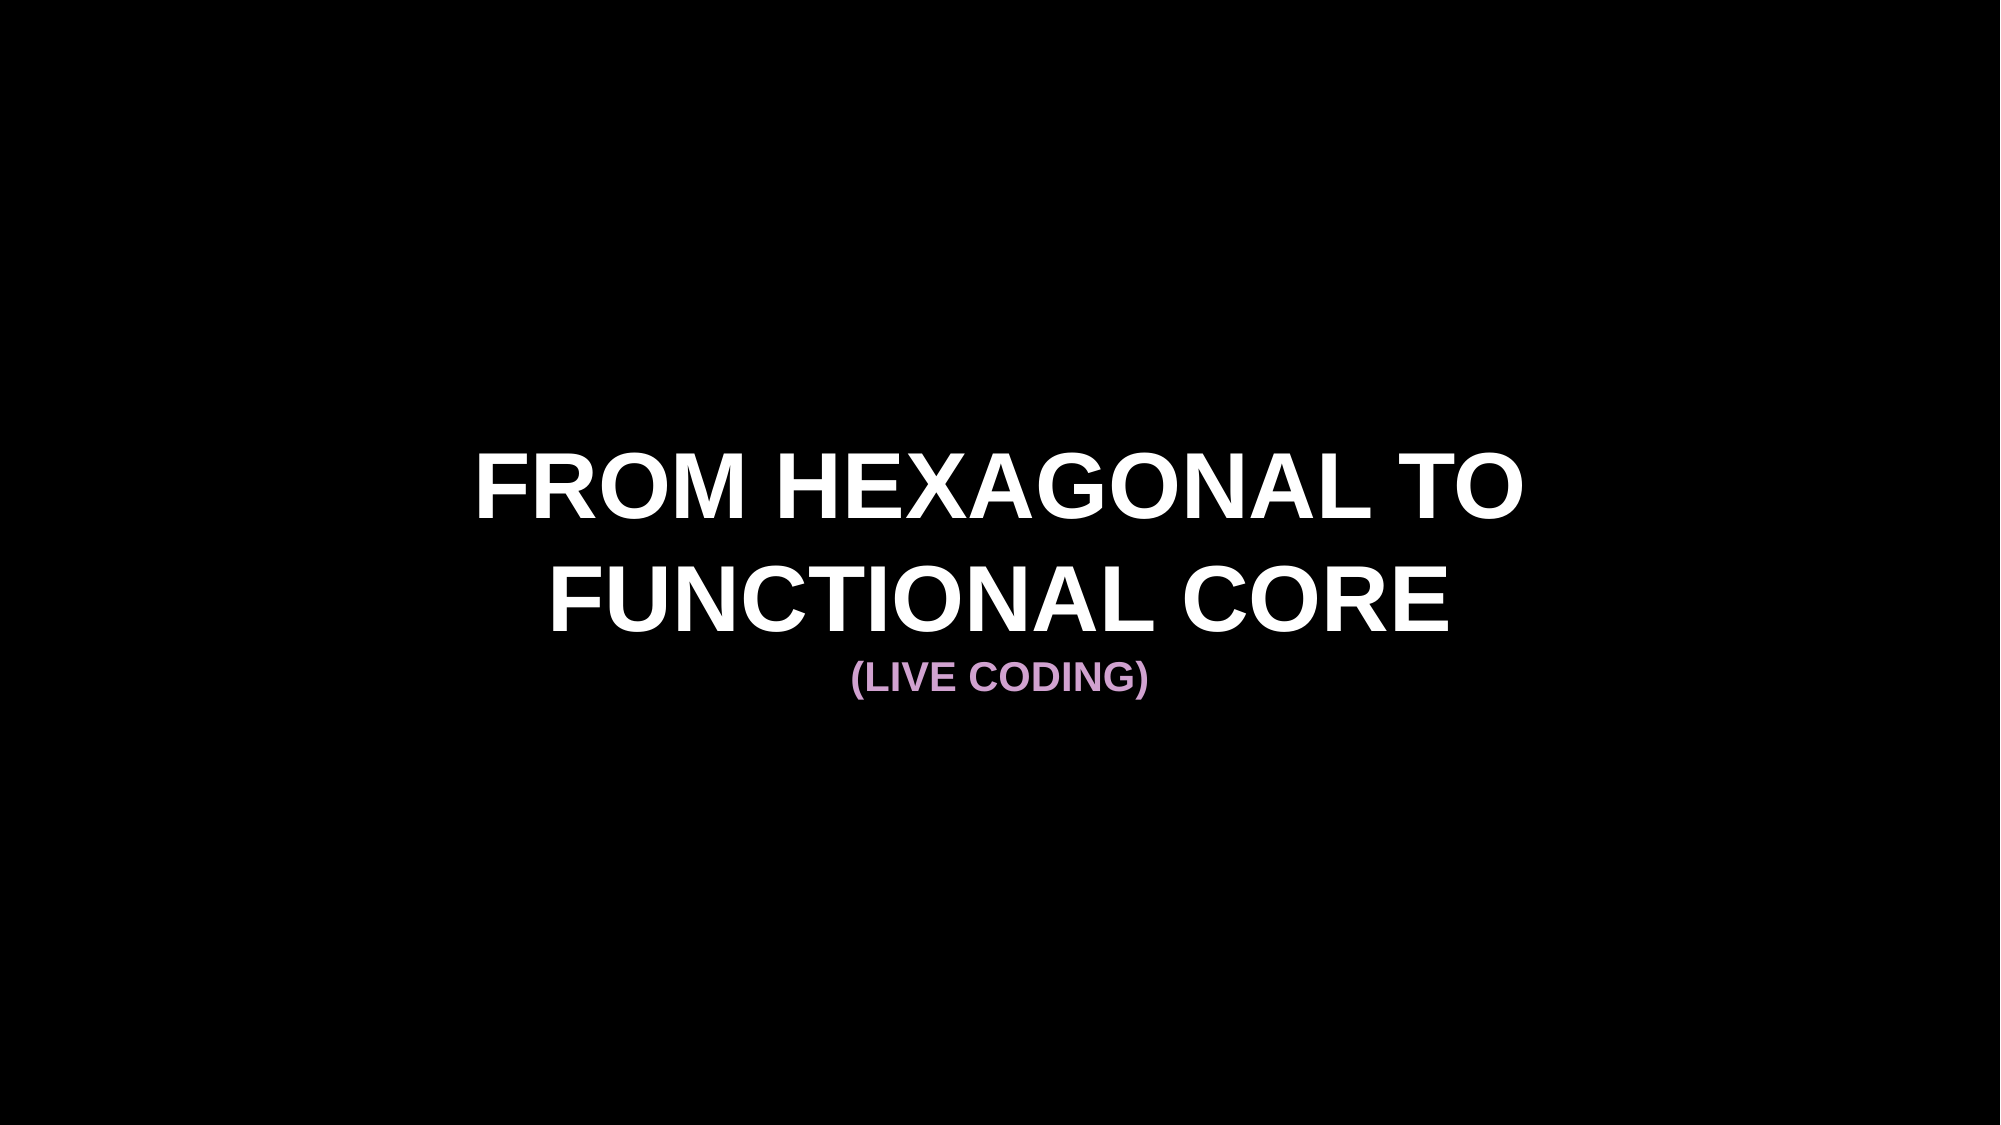

From Hexagonal to functional core
(live coding)